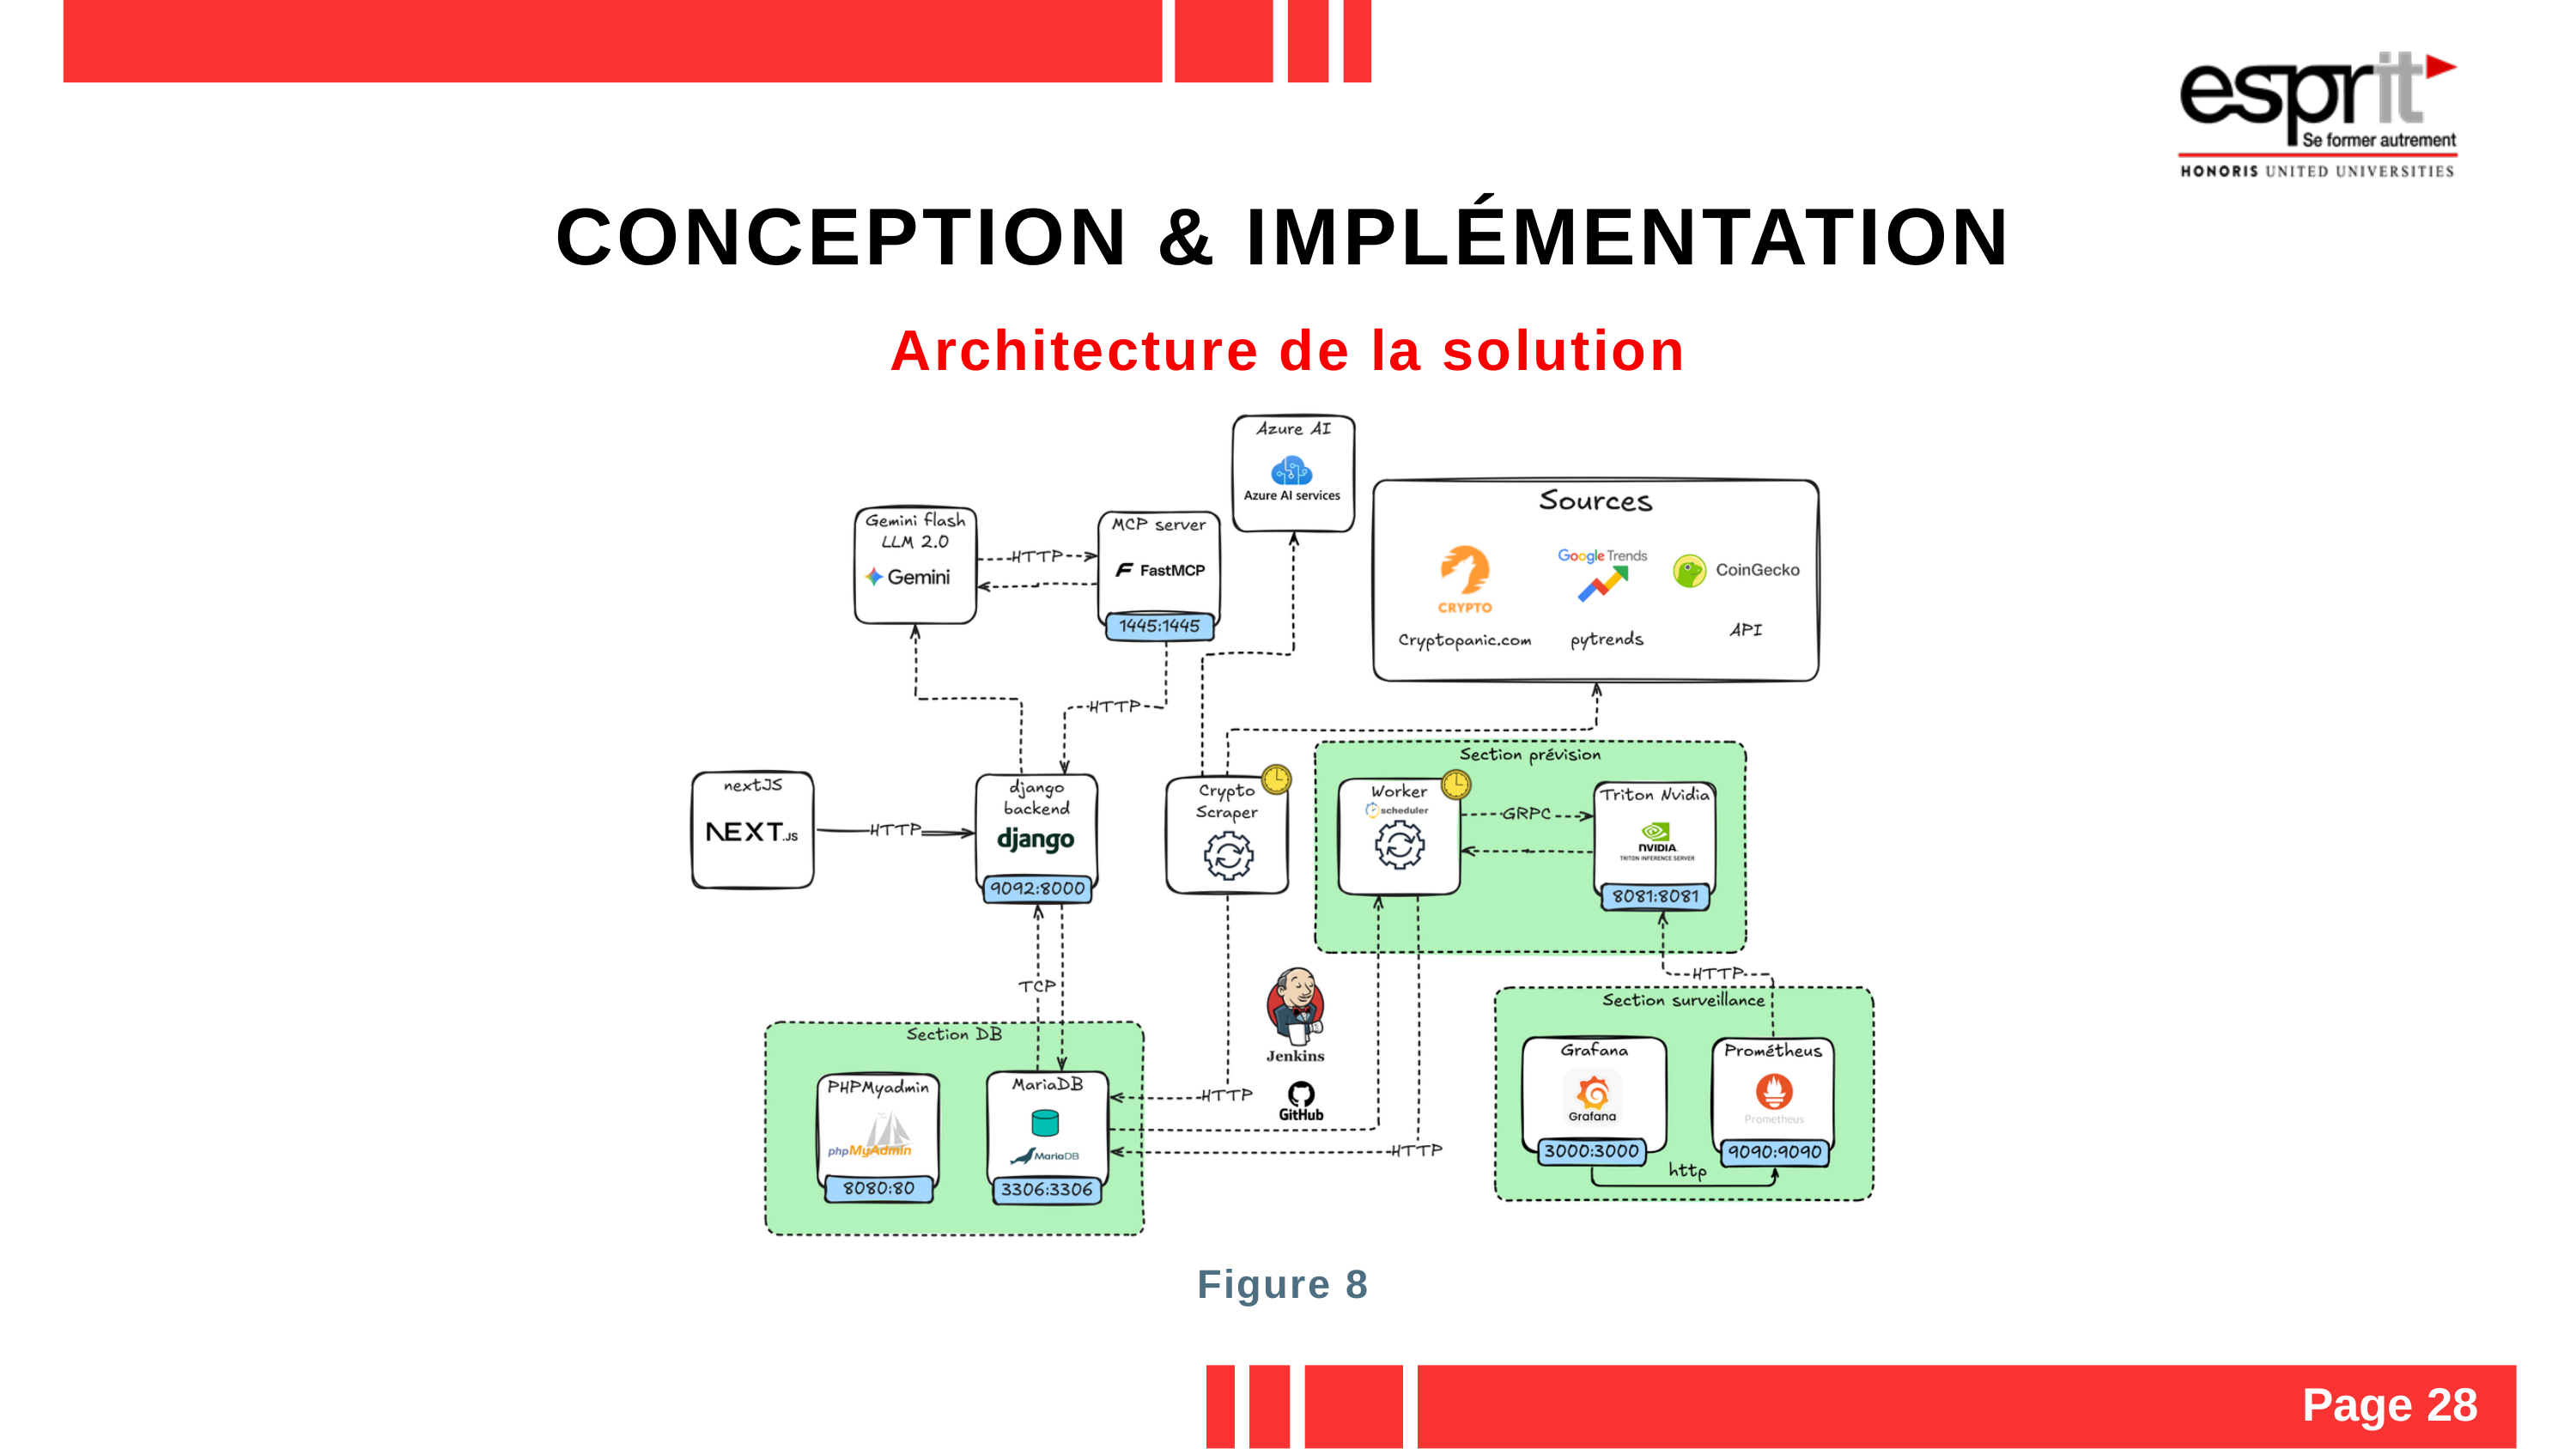

CONCEPTION & IMPLÉMENTATION
Architecture de la solution

Figure 8

Page 28